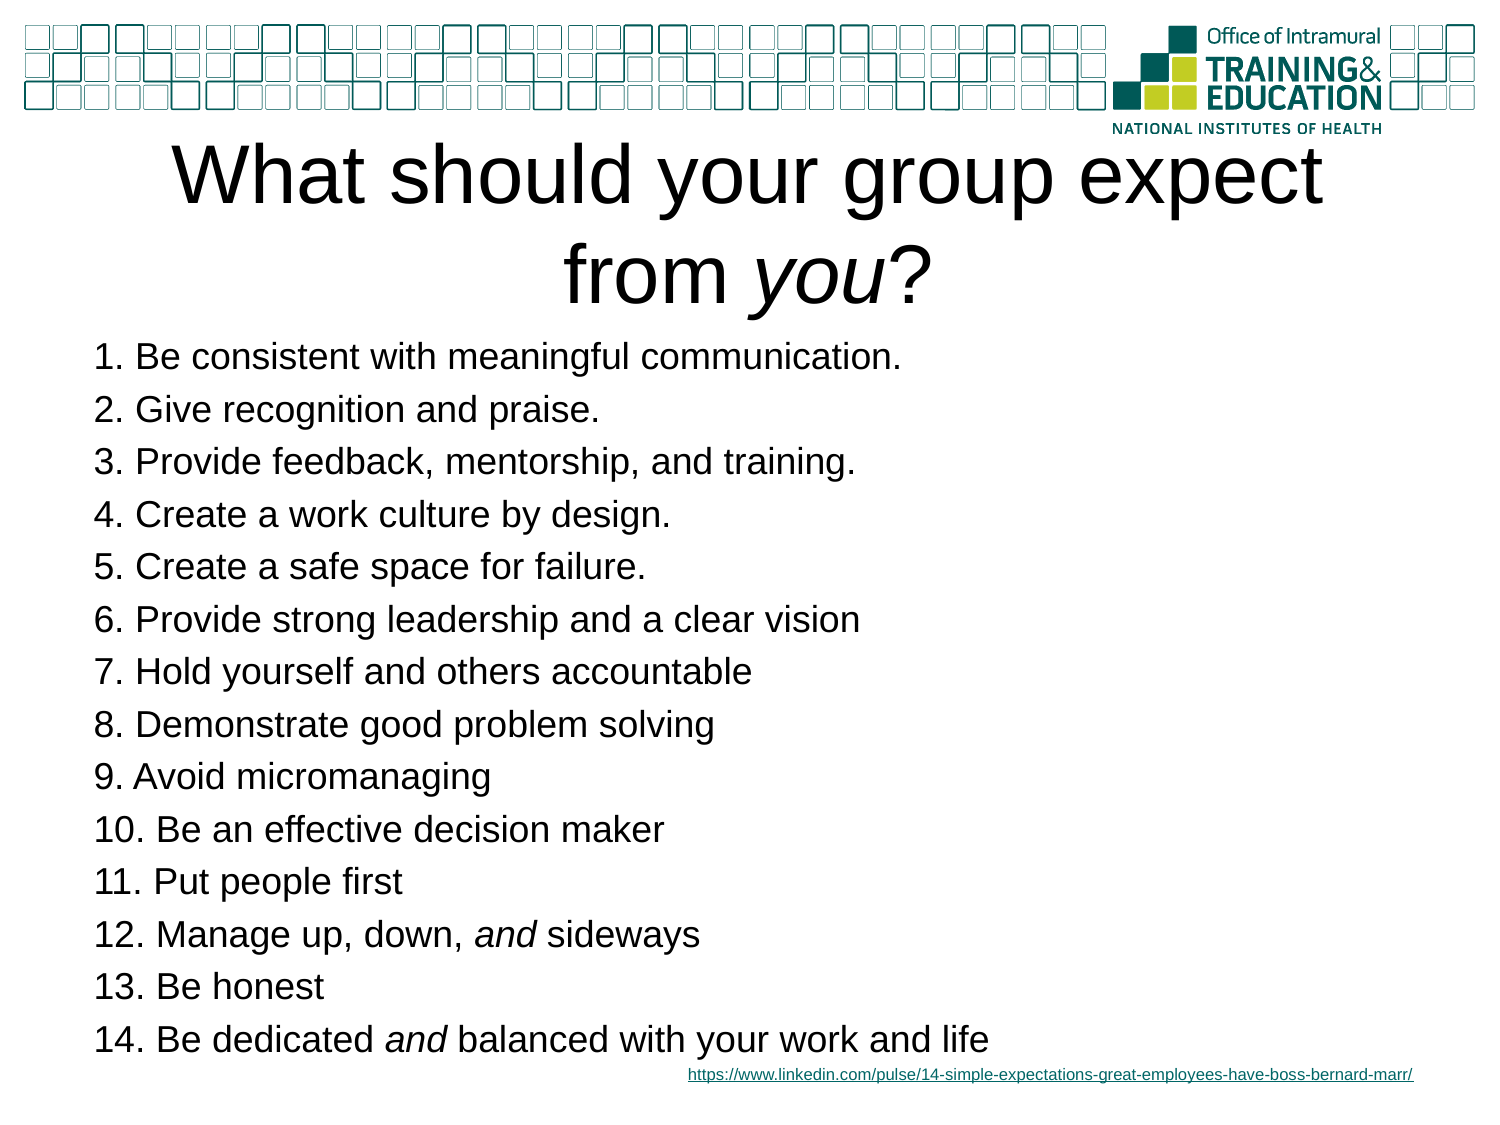

# What should your group expect from you?
1. Be consistent with meaningful communication.
2. Give recognition and praise.
3. Provide feedback, mentorship, and training.
4. Create a work culture by design.
5. Create a safe space for failure.
6. Provide strong leadership and a clear vision
7. Hold yourself and others accountable
8. Demonstrate good problem solving
9. Avoid micromanaging
10. Be an effective decision maker
11. Put people first
12. Manage up, down, and sideways
13. Be honest
14. Be dedicated and balanced with your work and life
https://www.linkedin.com/pulse/14-simple-expectations-great-employees-have-boss-bernard-marr/